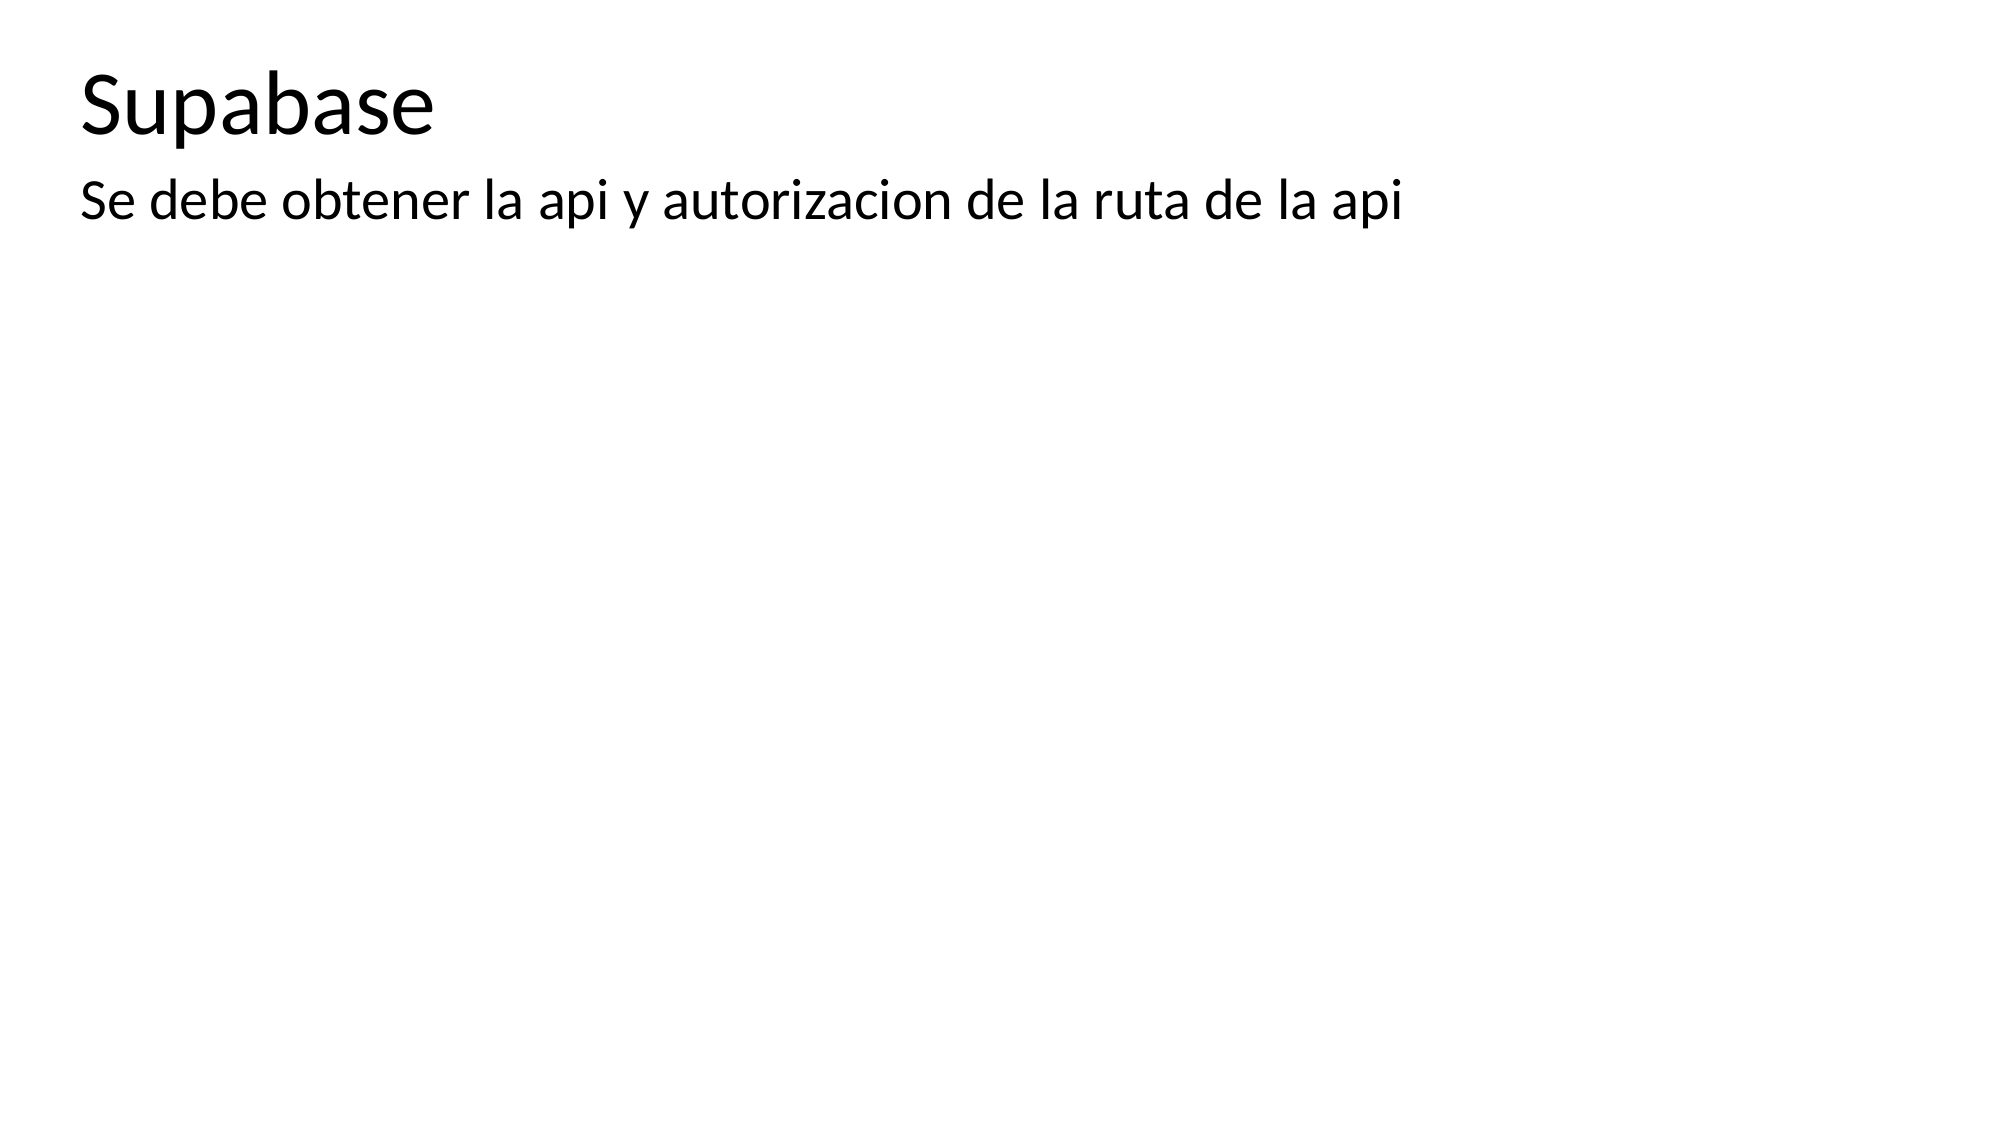

# Supabase
Se debe obtener la api y autorizacion de la ruta de la api